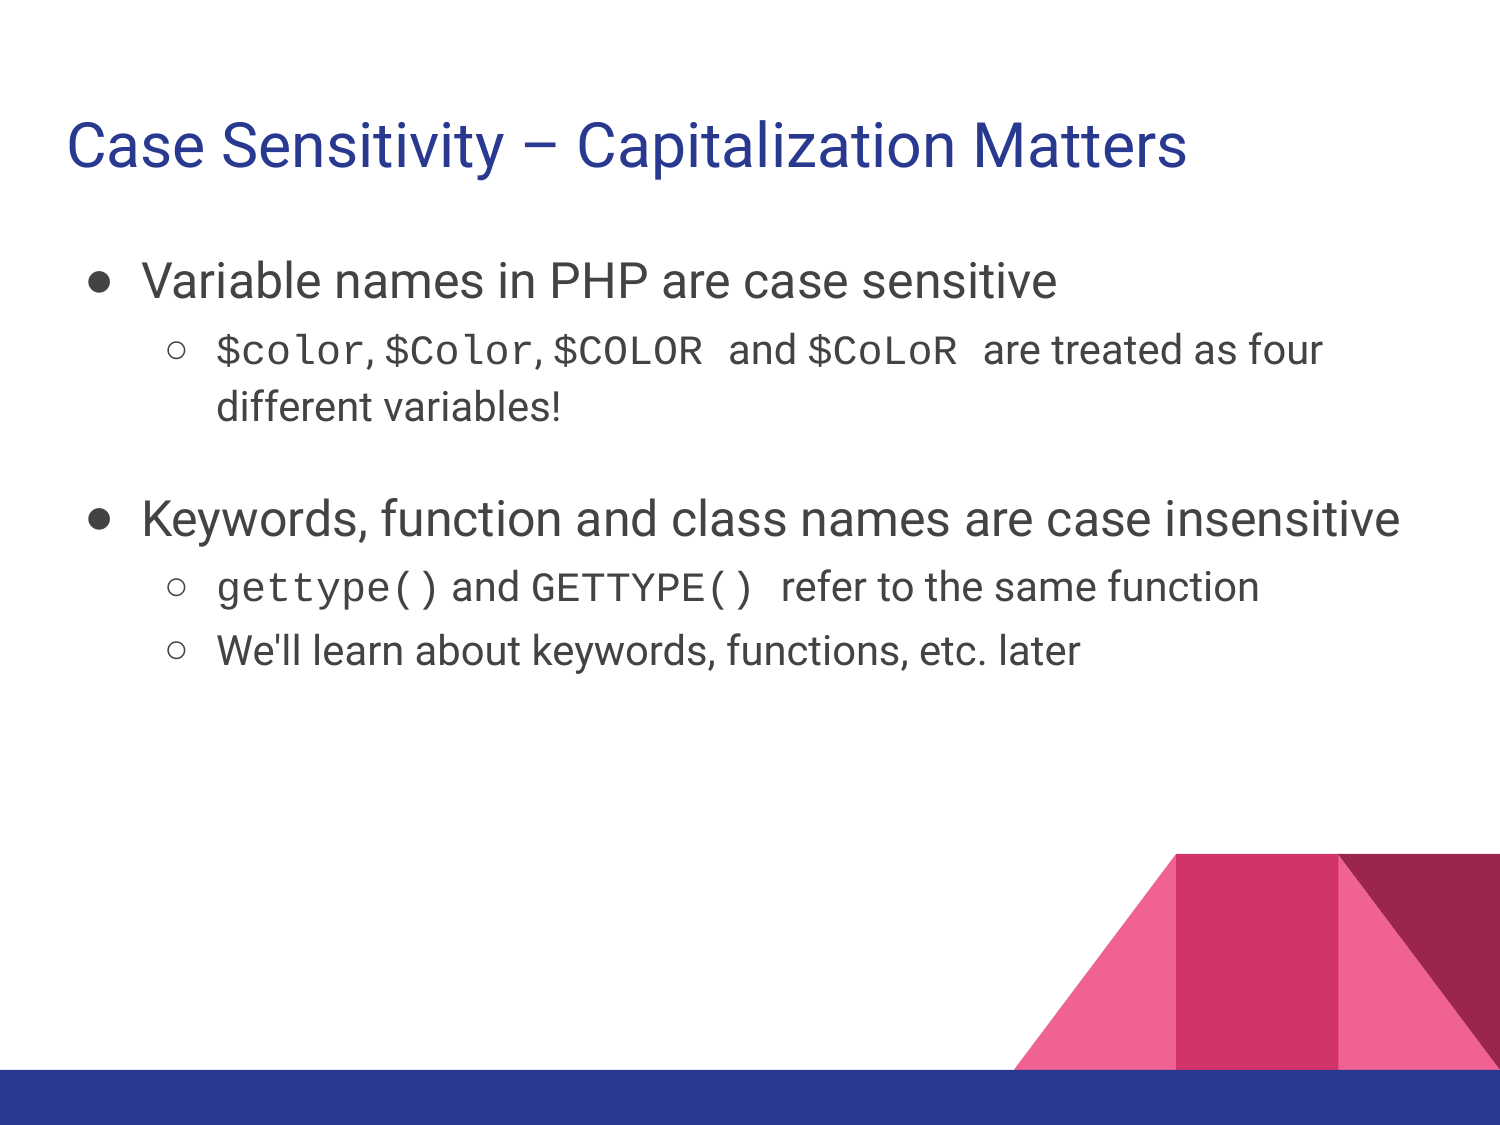

# Case Sensitivity – Capitalization Matters
Variable names in PHP are case sensitive
$color, $Color, $COLOR and $CoLoR are treated as four different variables!

Keywords, function and class names are case insensitive
gettype() and GETTYPE() refer to the same function
We'll learn about keywords, functions, etc. later